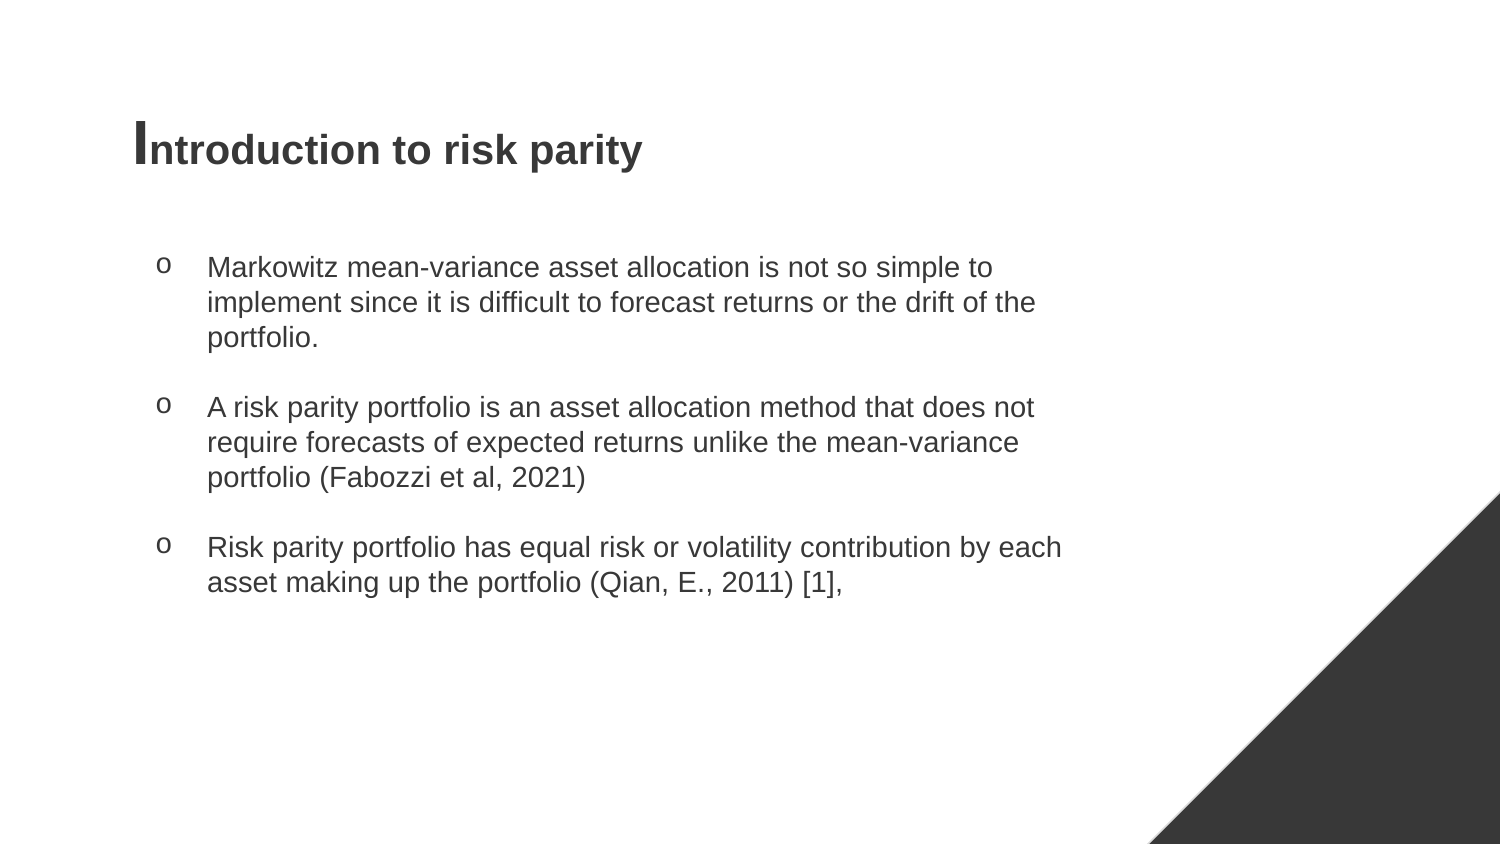

# Introduction to risk parity
Markowitz mean-variance asset allocation is not so simple to implement since it is difficult to forecast returns or the drift of the portfolio.

A risk parity portfolio is an asset allocation method that does not require forecasts of expected returns unlike the mean-variance portfolio (Fabozzi et al, 2021)

Risk parity portfolio has equal risk or volatility contribution by each asset making up the portfolio (Qian, E., 2011) [1],